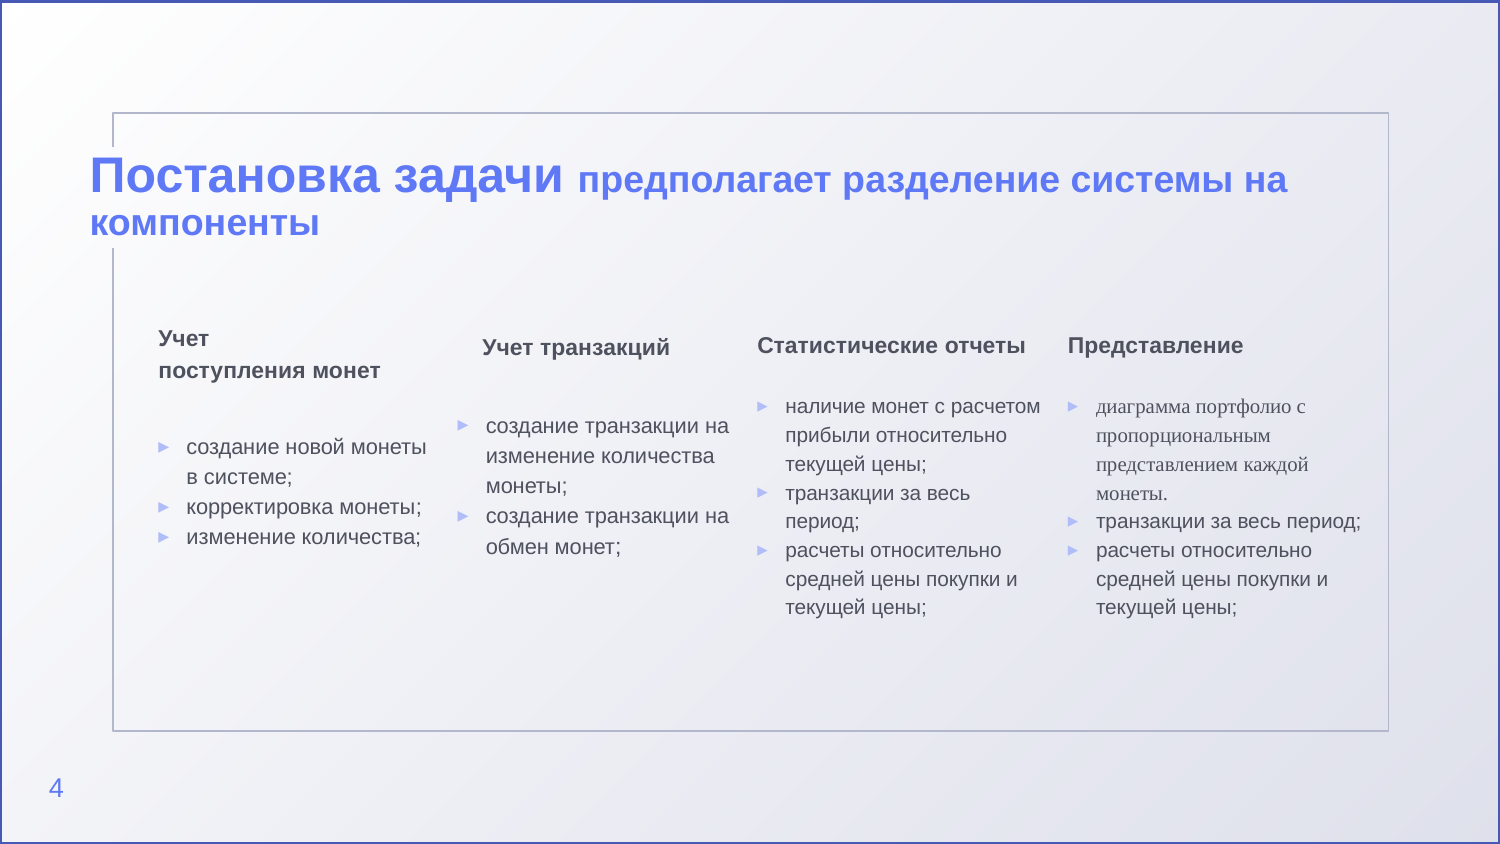

# Постановка задачи предполагает разделение системы на компоненты

Представление

диаграмма портфолио с пропорциональным представлением каждой монеты.
транзакции за весь период;
расчеты относительно средней цены покупки и текущей цены;

   Учет транзакций

создание транзакции на изменение количества монеты;
создание транзакции на обмен монет;

Статистические отчеты

наличие монет с расчетом прибыли относительно текущей цены;
транзакции за весь период;
расчеты относительно средней цены покупки и текущей цены;
Учет
поступления монет

создание новой монеты в системе;
корректировка монеты;
изменение количества;
4